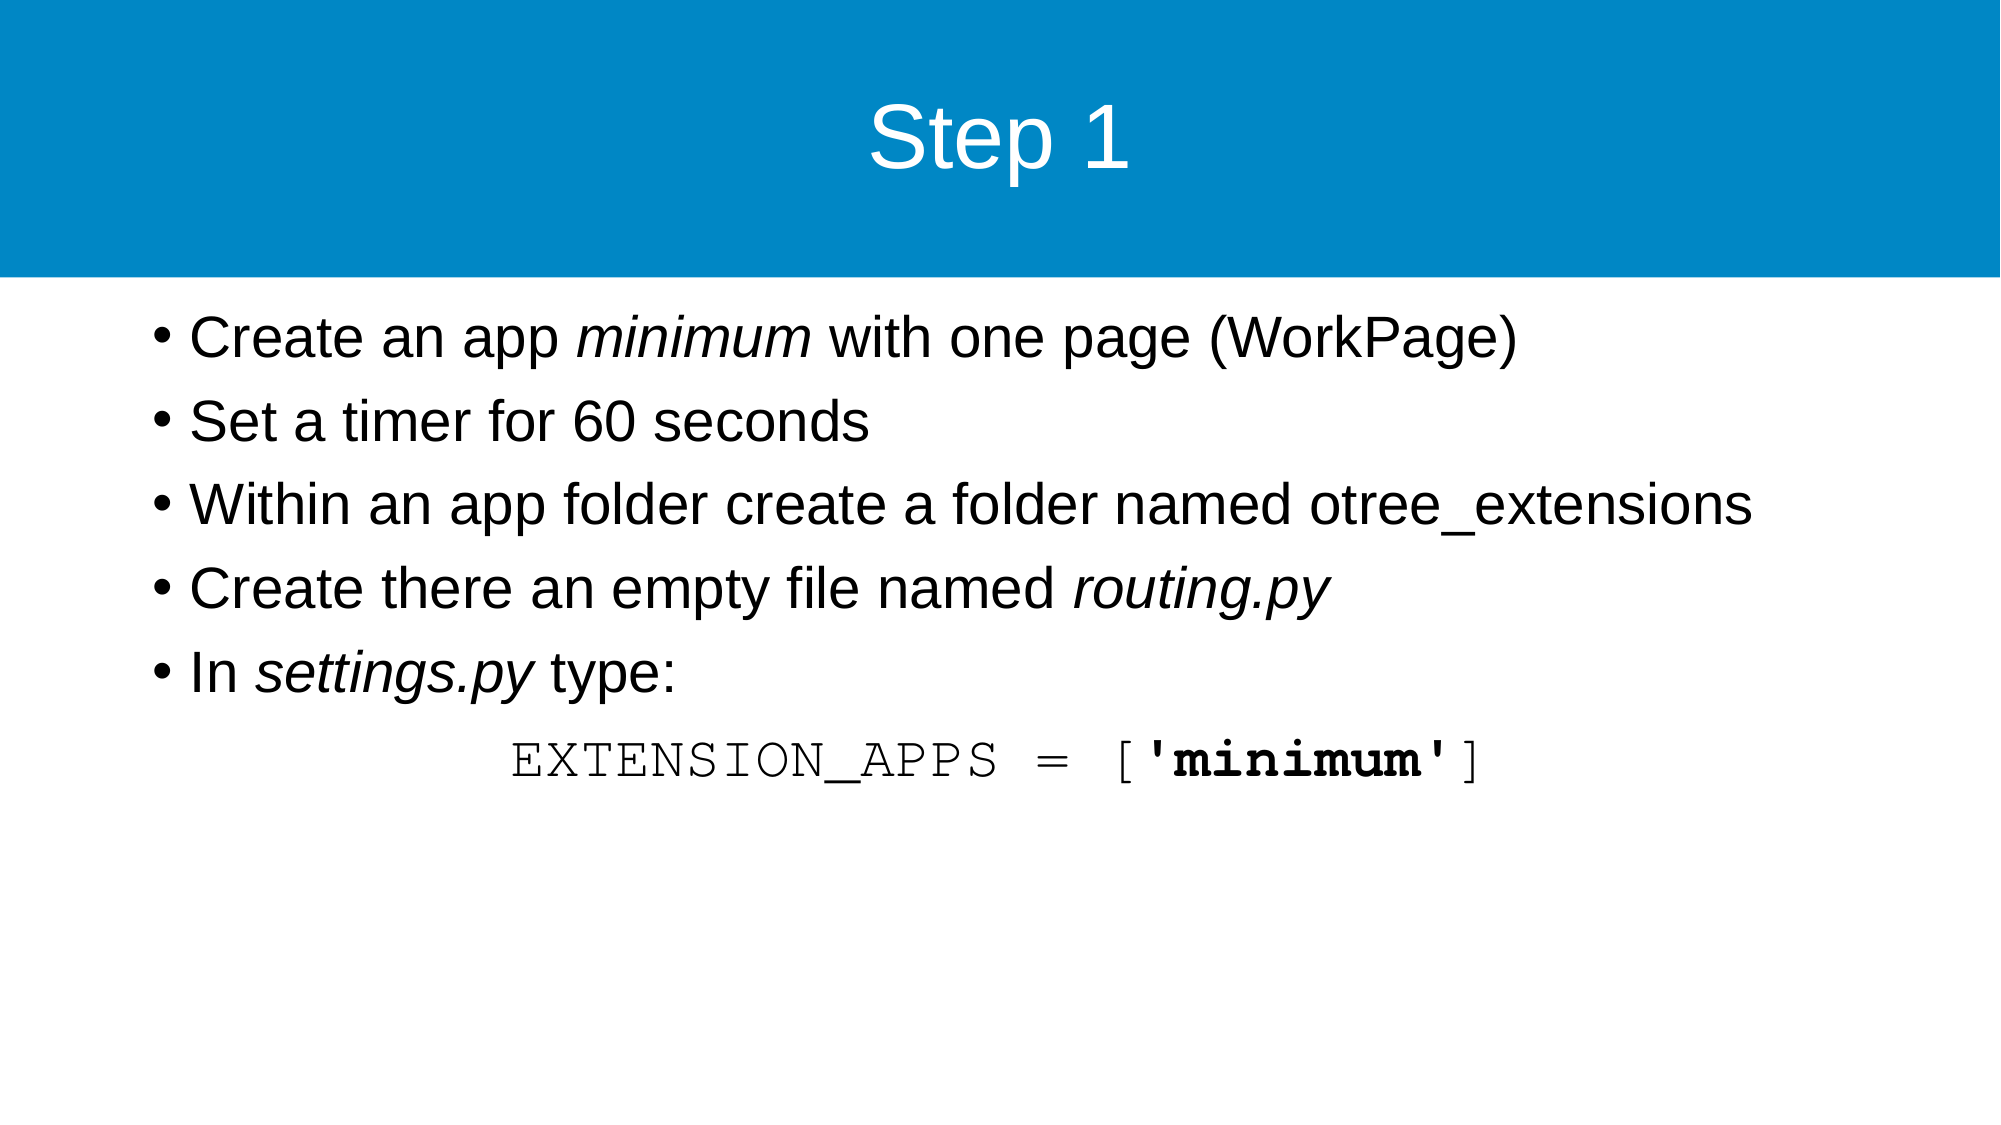

# Step 1
Create an app minimum with one page (WorkPage)
Set a timer for 60 seconds
Within an app folder create a folder named otree_extensions
Create there an empty file named routing.py
In settings.py type:
EXTENSION_APPS = ['minimum']